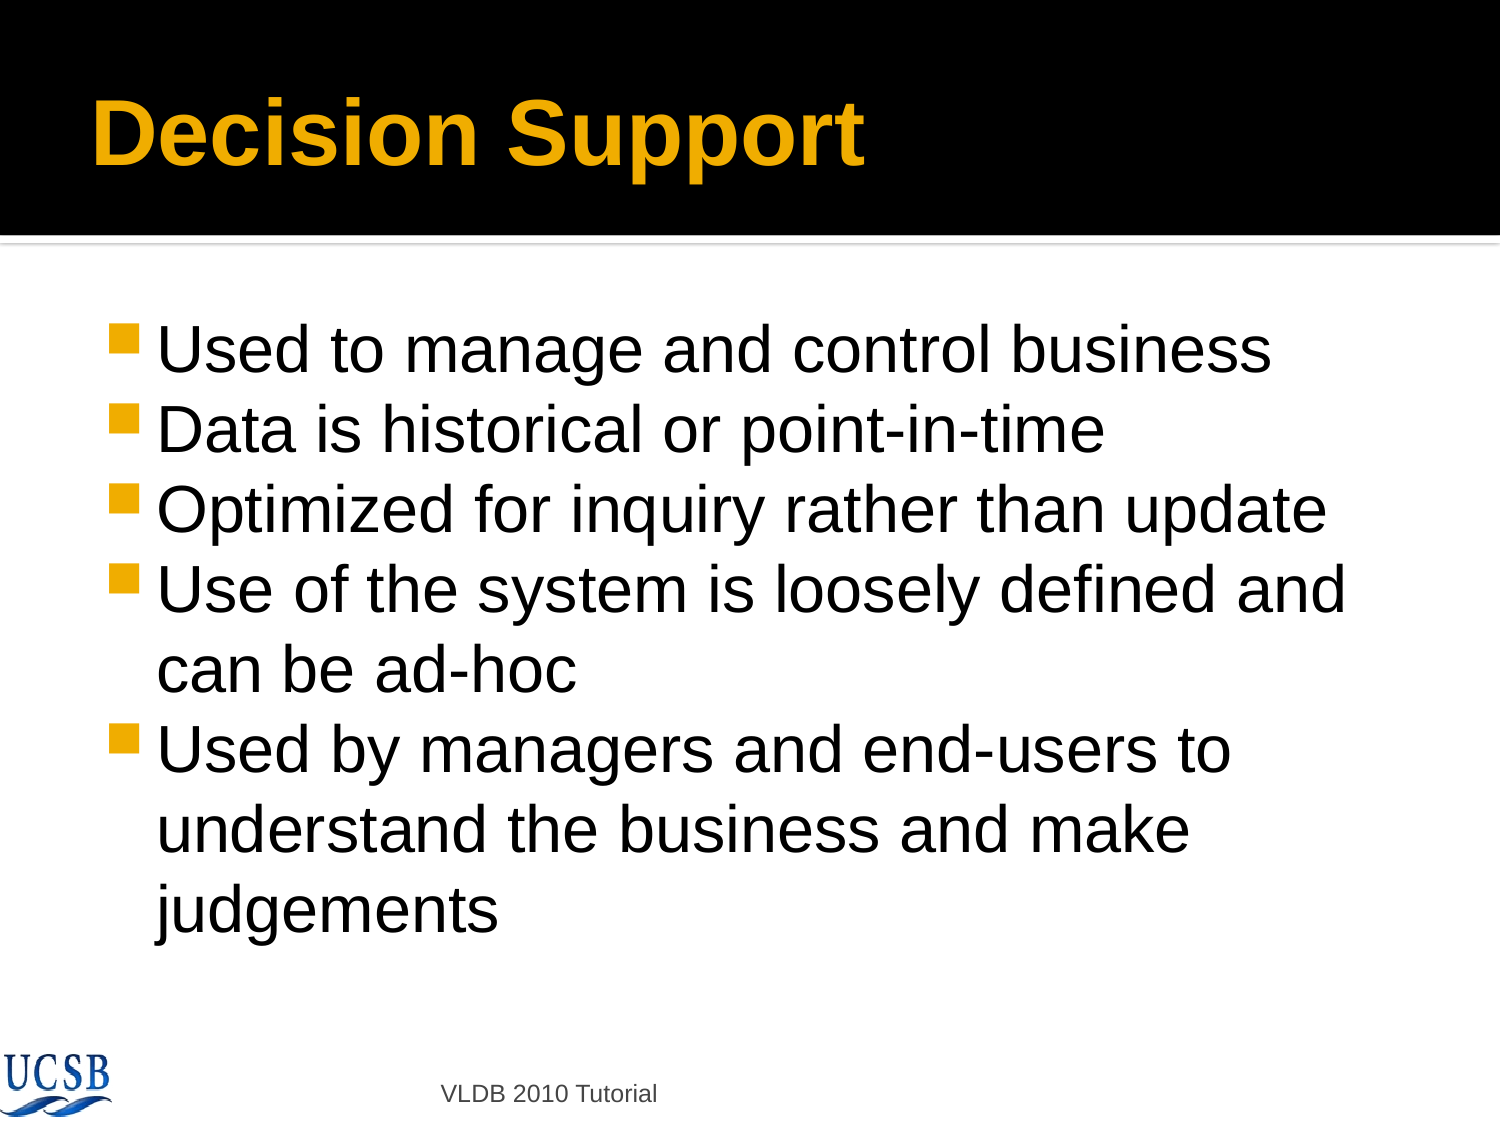

# Decision Support
Used to manage and control business
Data is historical or point-in-time
Optimized for inquiry rather than update
Use of the system is loosely defined and can be ad-hoc
Used by managers and end-users to understand the business and make judgements

VLDB 2010 Tutorial